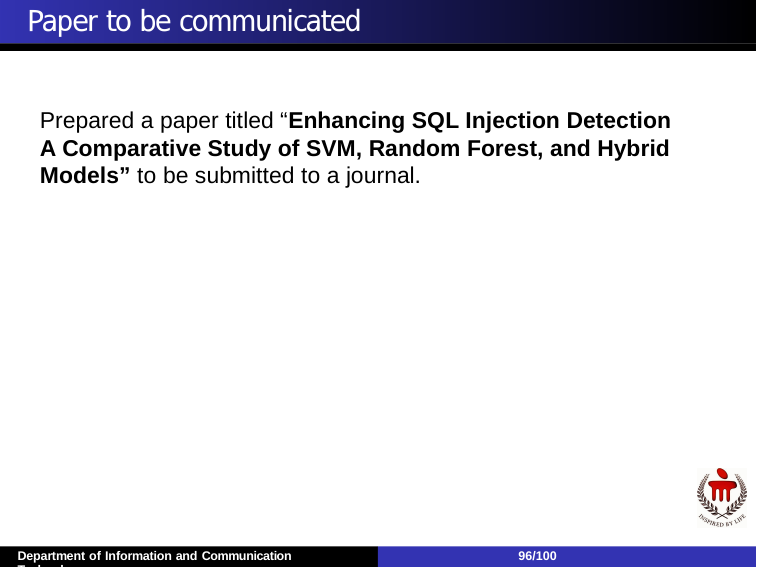

# Paper to be communicated
Prepared a paper titled “Enhancing SQL Injection Detection A Comparative Study of SVM, Random Forest, and Hybrid Models” to be submitted to a journal.

96/100
Department of Information and Communication Technology